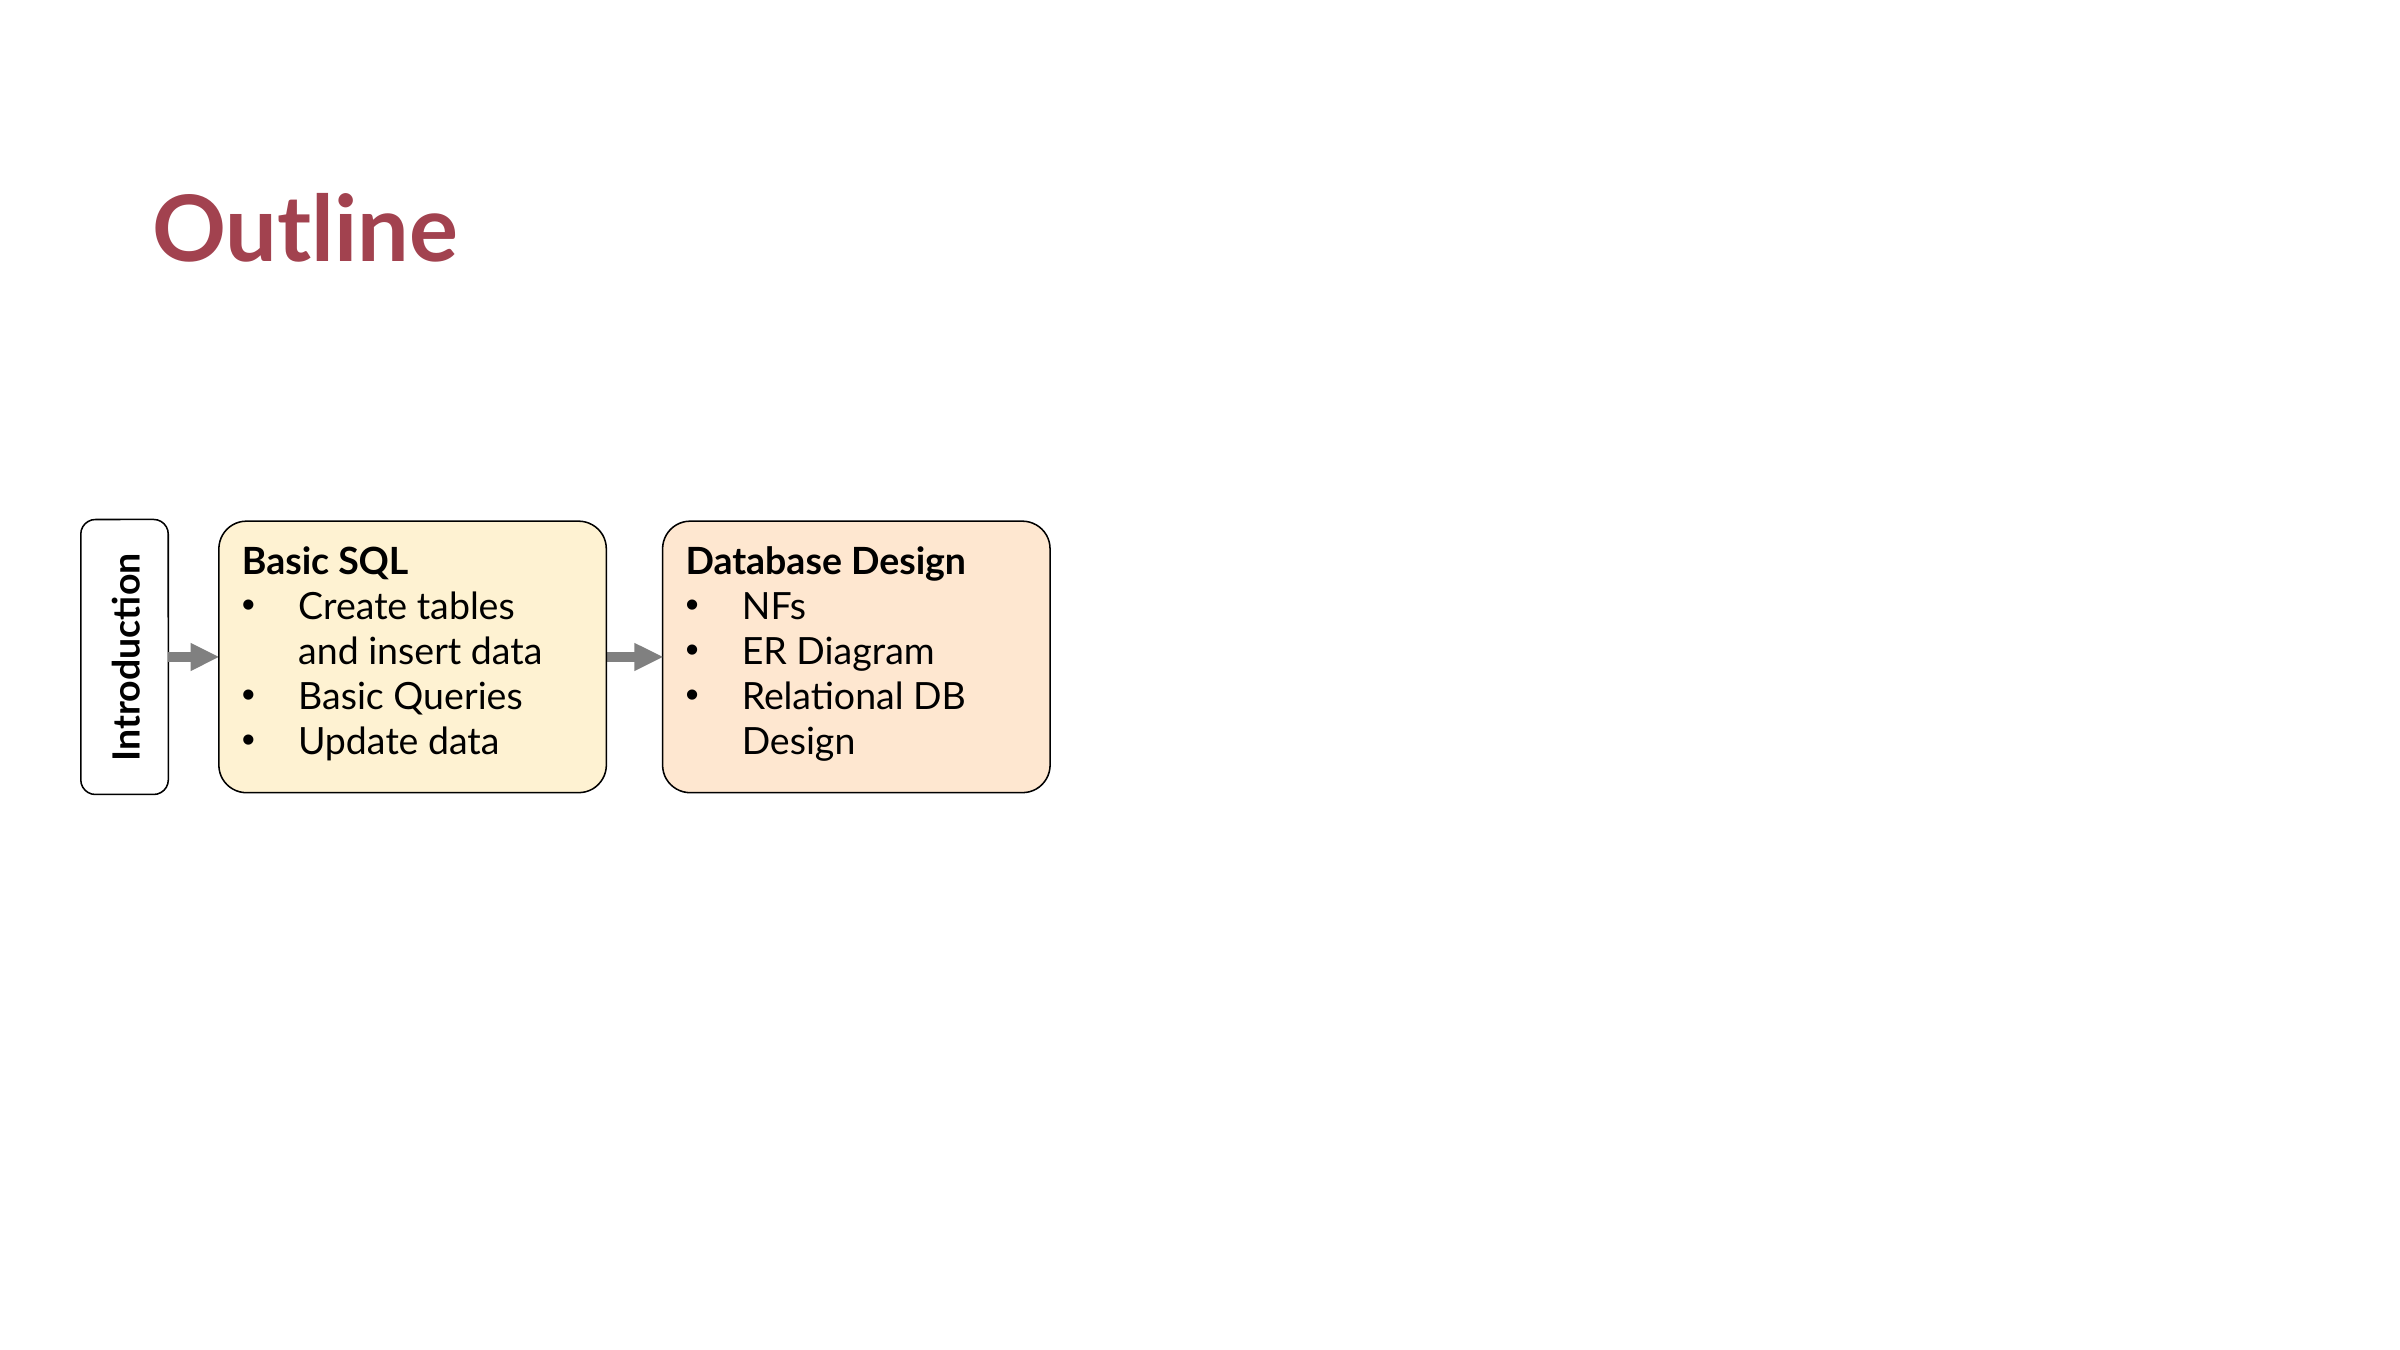

# Outline
Basic SQL
Create tables and insert data
Basic Queries
Update data
Database Design
NFs
ER Diagram
Relational DB Design
Introduction